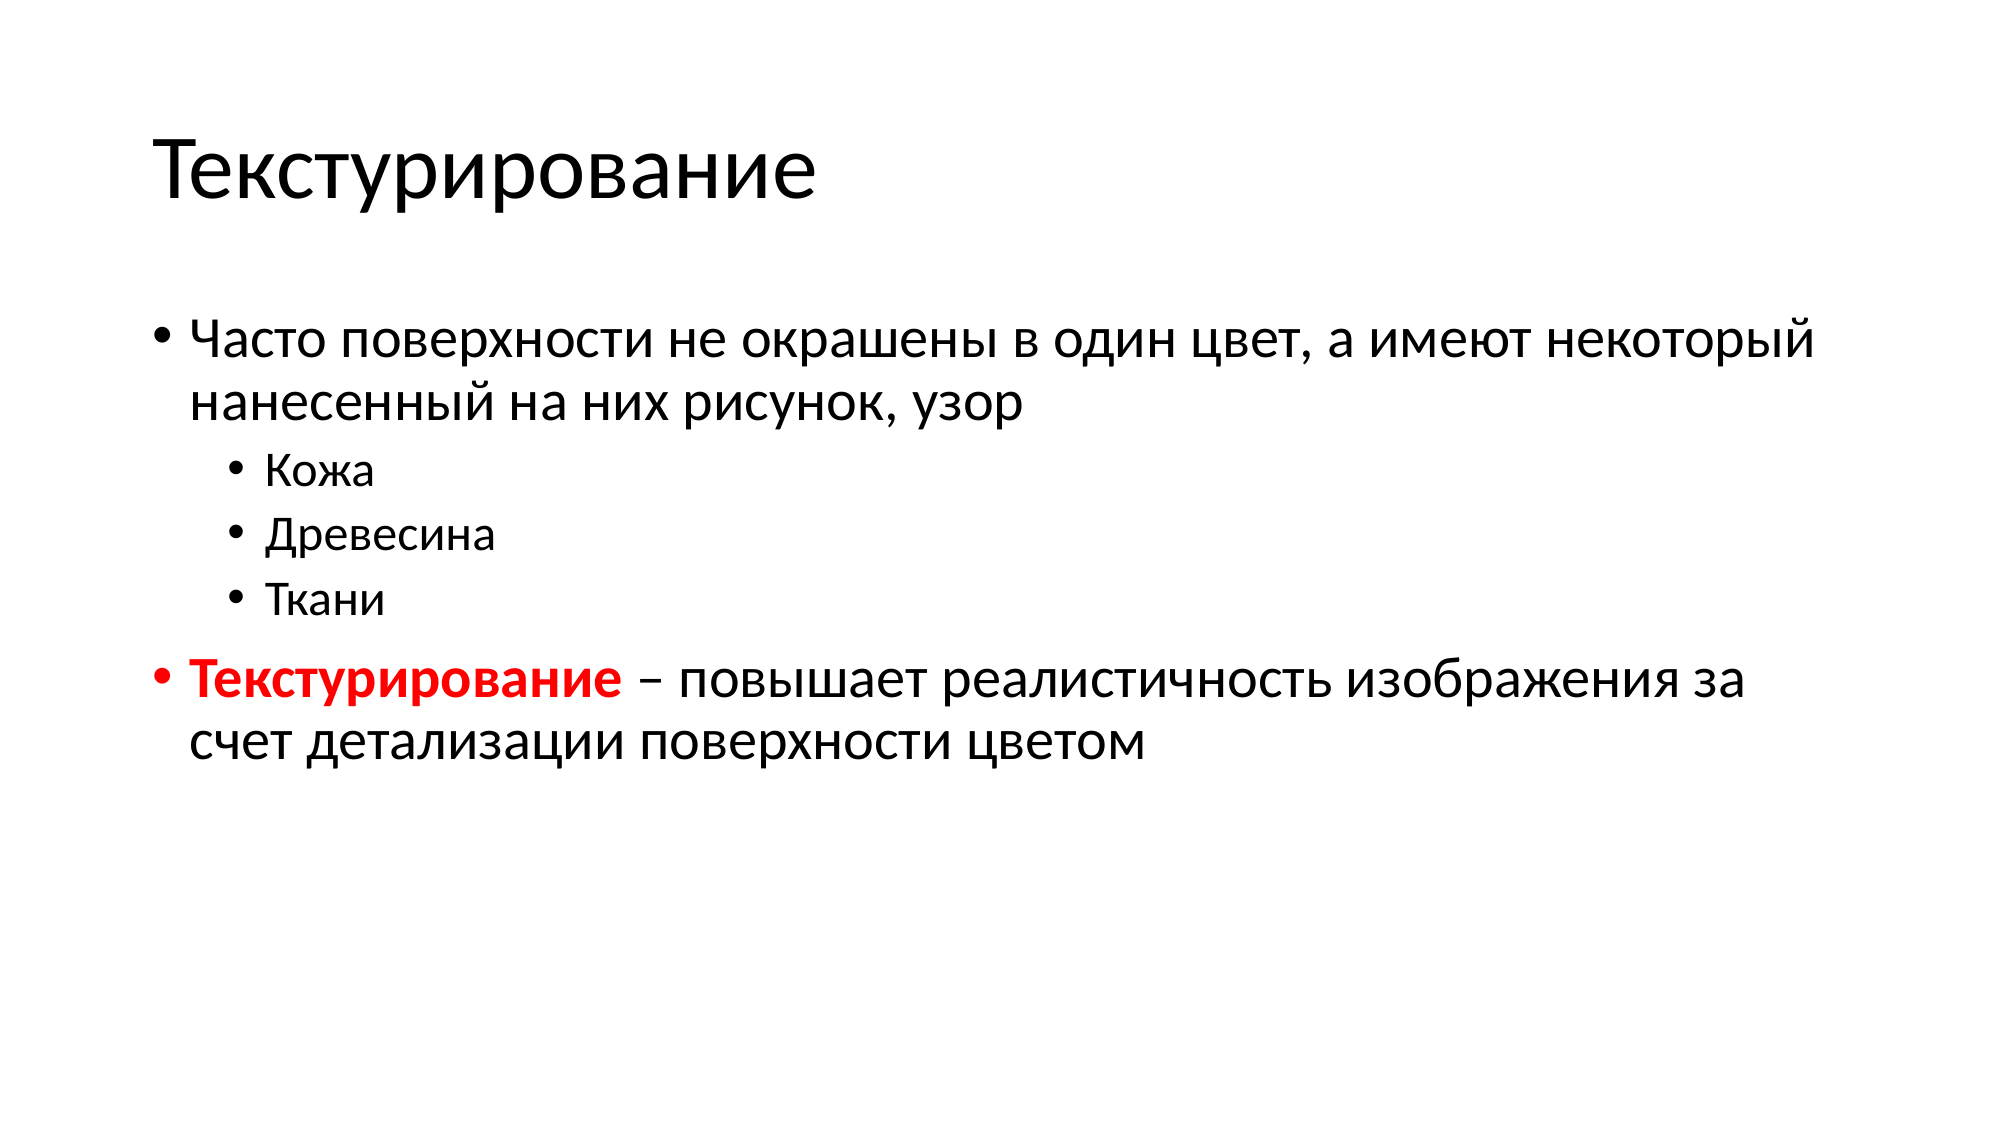

# Текстурирование
Часто поверхности не окрашены в один цвет, а имеют некоторый нанесенный на них рисунок, узор
Кожа
Древесина
Ткани
Текстурирование – повышает реалистичность изображения за счет детализации поверхности цветом